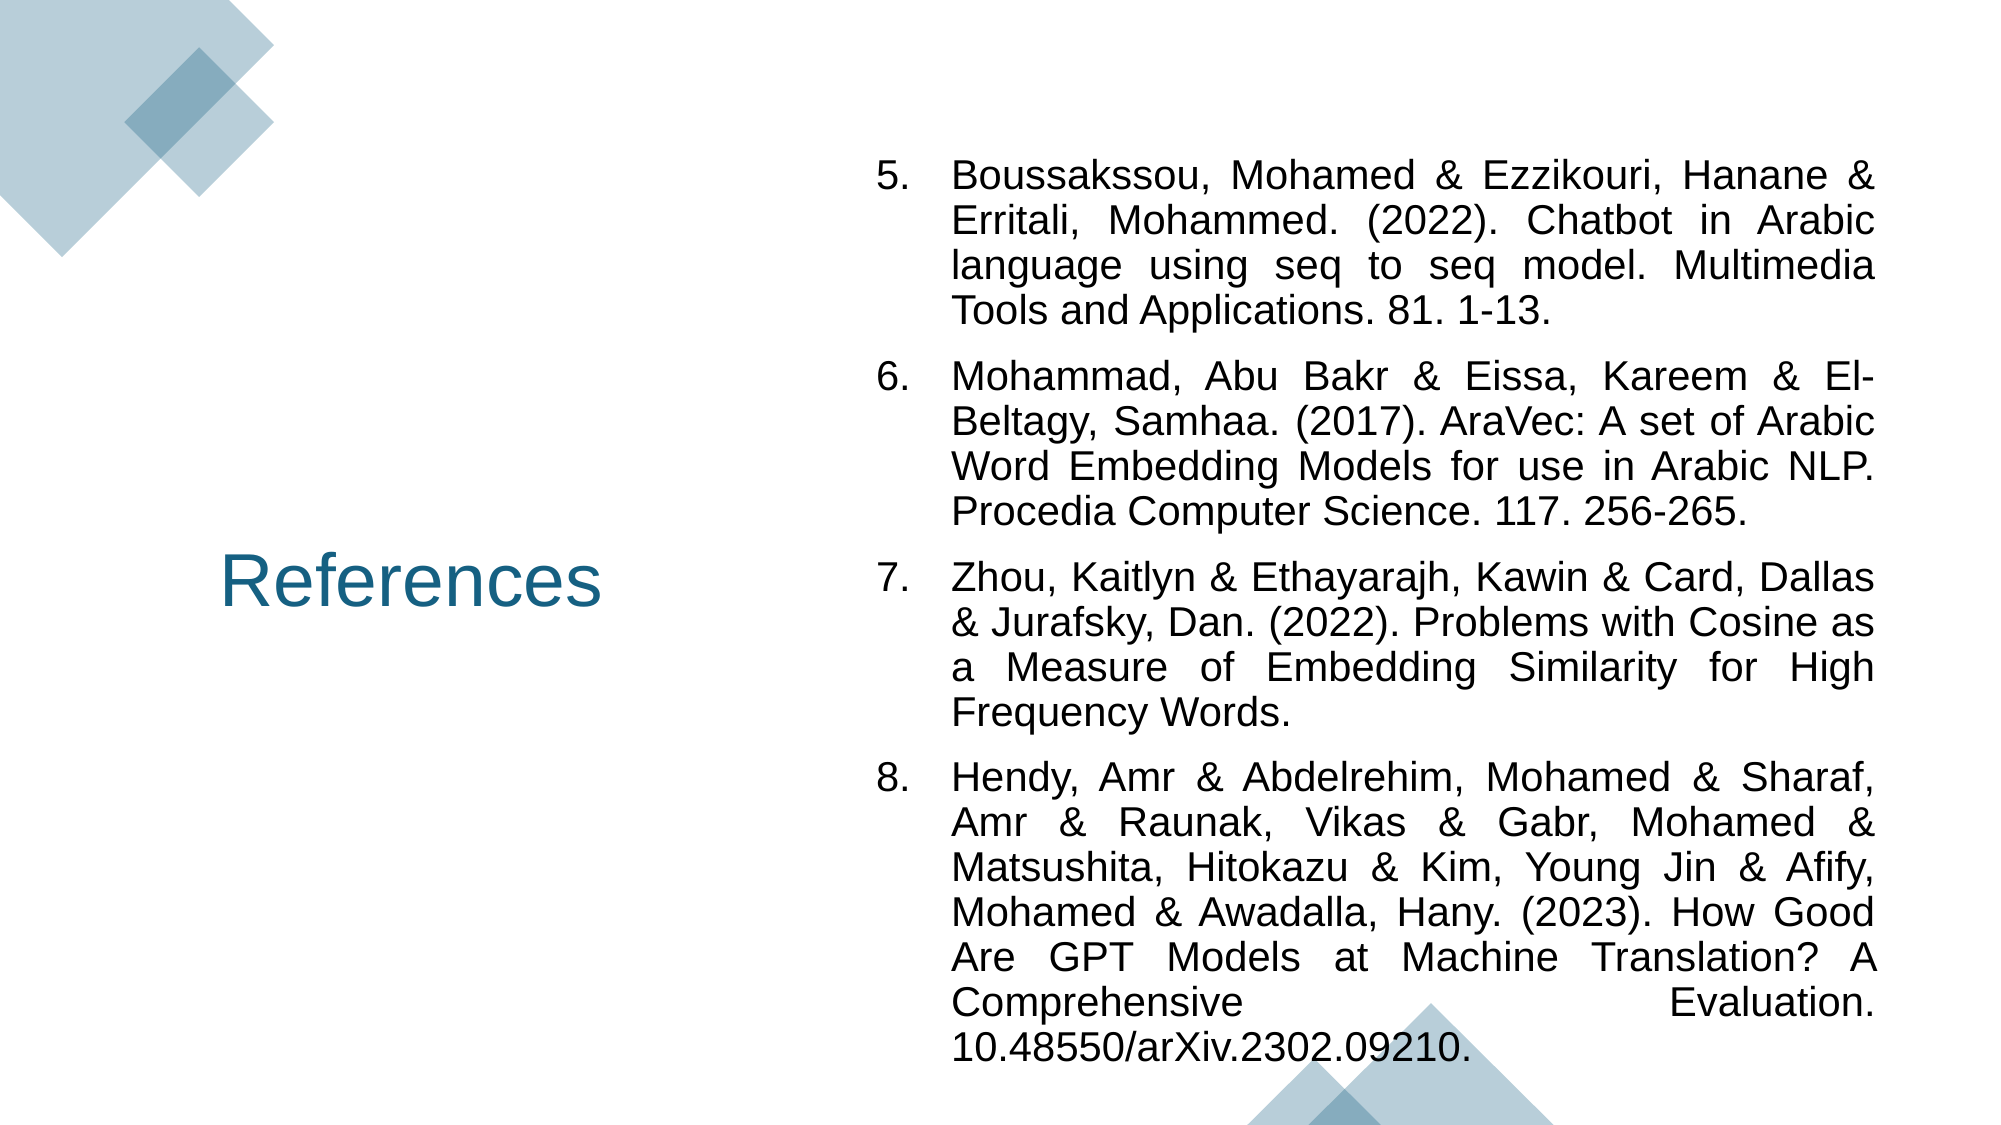

Boussakssou, Mohamed & Ezzikouri, Hanane & Erritali, Mohammed. (2022). Chatbot in Arabic language using seq to seq model. Multimedia Tools and Applications. 81. 1-13.
Mohammad, Abu Bakr & Eissa, Kareem & El-Beltagy, Samhaa. (2017). AraVec: A set of Arabic Word Embedding Models for use in Arabic NLP. Procedia Computer Science. 117. 256-265.
Zhou, Kaitlyn & Ethayarajh, Kawin & Card, Dallas & Jurafsky, Dan. (2022). Problems with Cosine as a Measure of Embedding Similarity for High Frequency Words.
Hendy, Amr & Abdelrehim, Mohamed & Sharaf, Amr & Raunak, Vikas & Gabr, Mohamed & Matsushita, Hitokazu & Kim, Young Jin & Afify, Mohamed & Awadalla, Hany. (2023). How Good Are GPT Models at Machine Translation? A Comprehensive Evaluation. 10.48550/arXiv.2302.09210.
References

55